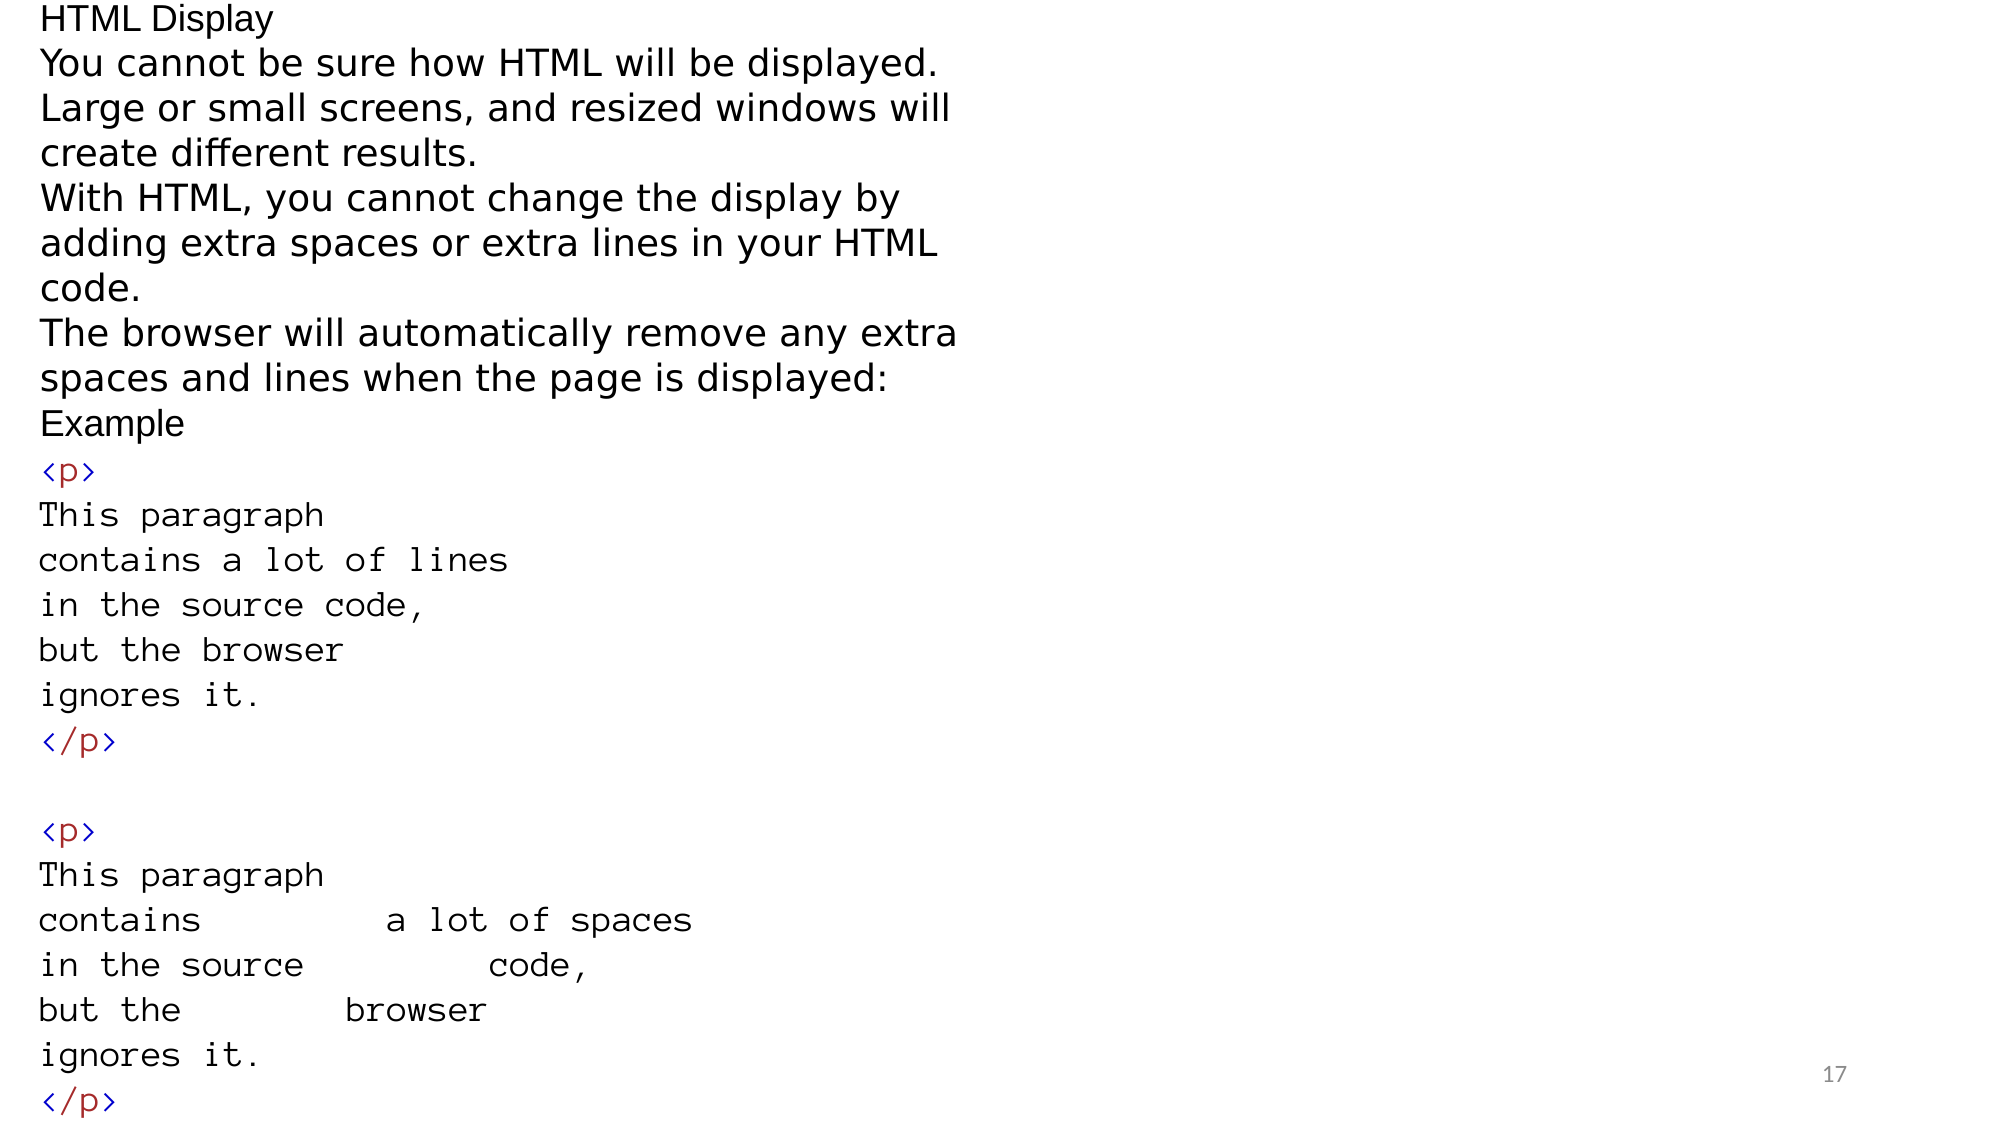

HTML Display
You cannot be sure how HTML will be displayed.
Large or small screens, and resized windows will create different results.
With HTML, you cannot change the display by adding extra spaces or extra lines in your HTML code.
The browser will automatically remove any extra spaces and lines when the page is displayed:
Example
<p>
This paragraph
contains a lot of lines
in the source code,
but the browser
ignores it.
</p>
<p>
This paragraph
contains         a lot of spaces
in the source         code,
but the        browser
ignores it.
</p>

17